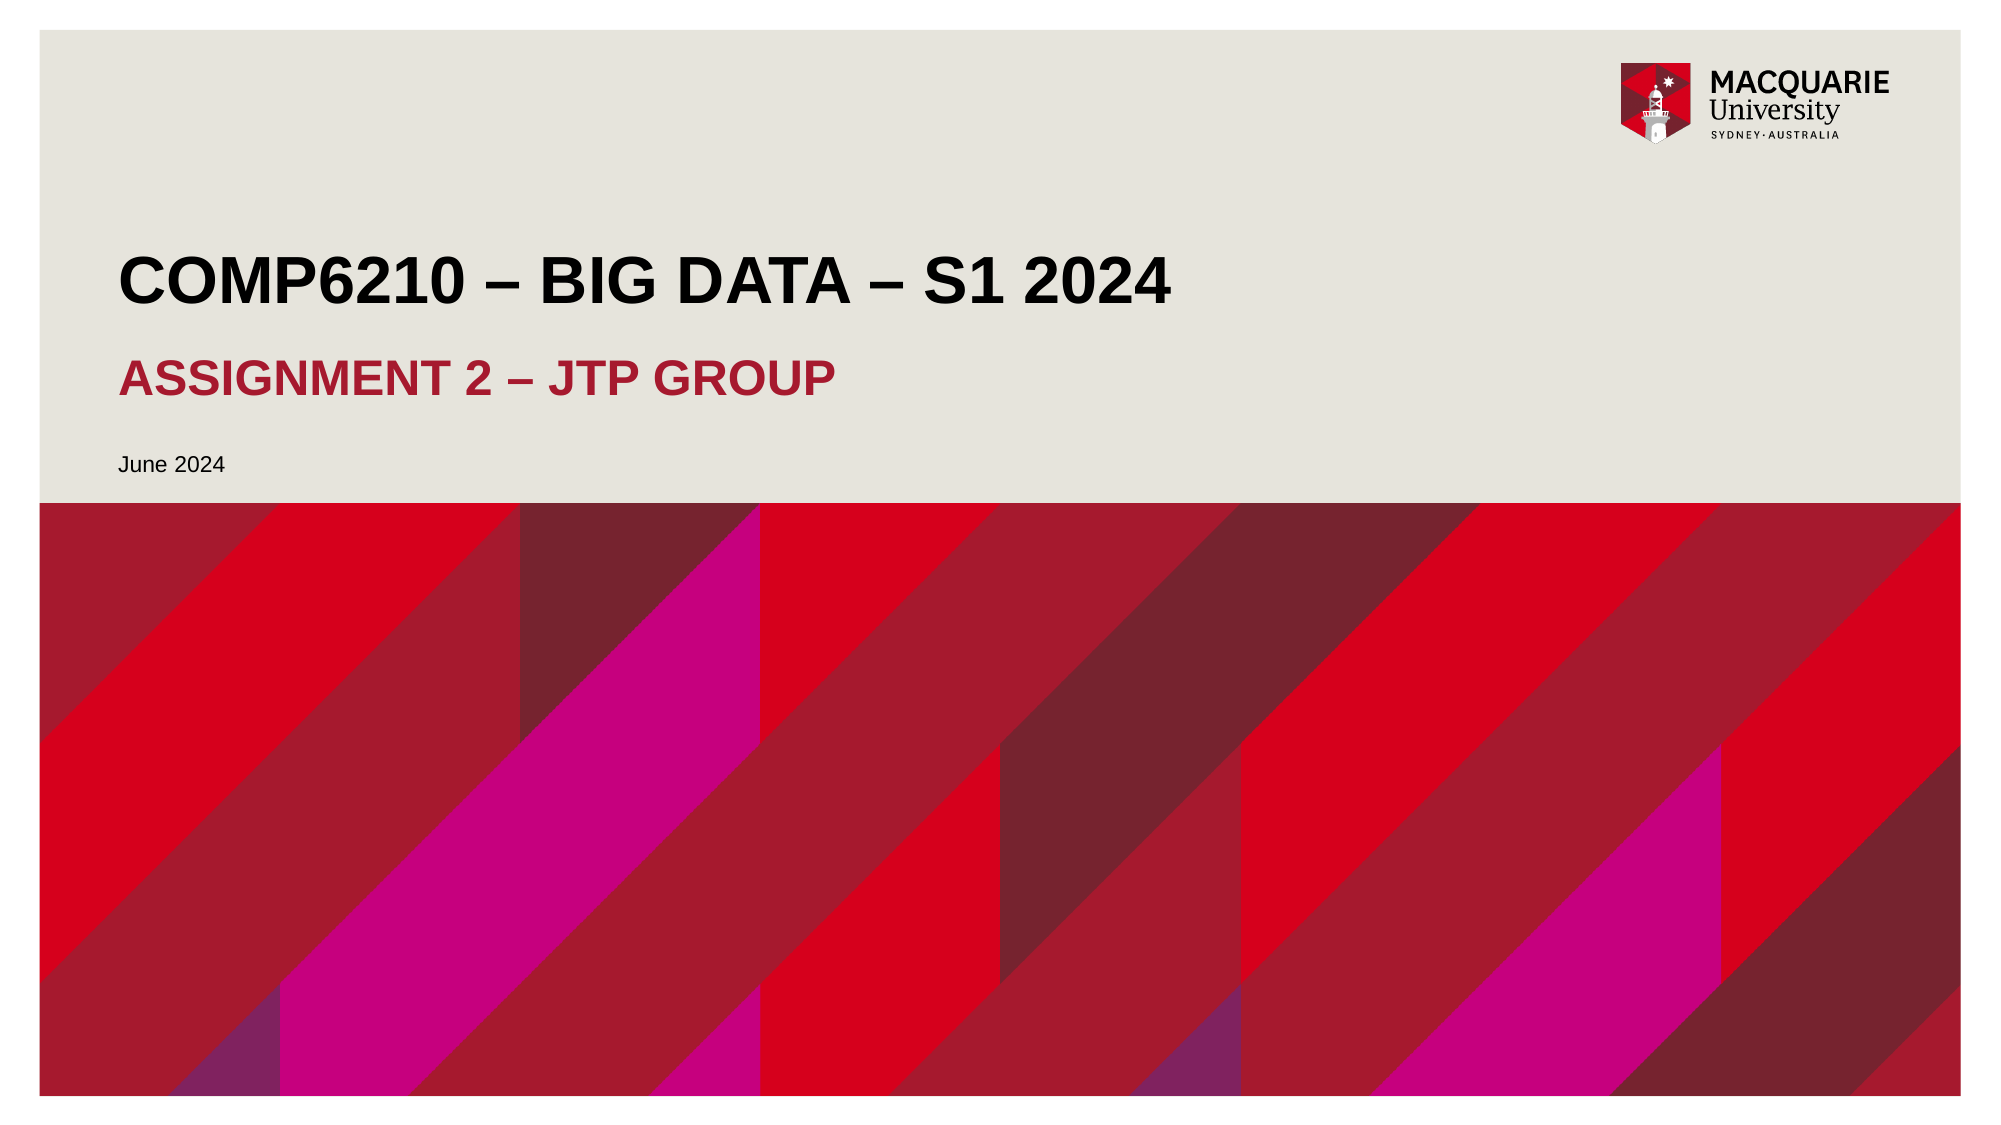

# COMP6210 – BIG DATA – S1 2024
ASSIGNMENT 2 – JTP GROUP
June 2024